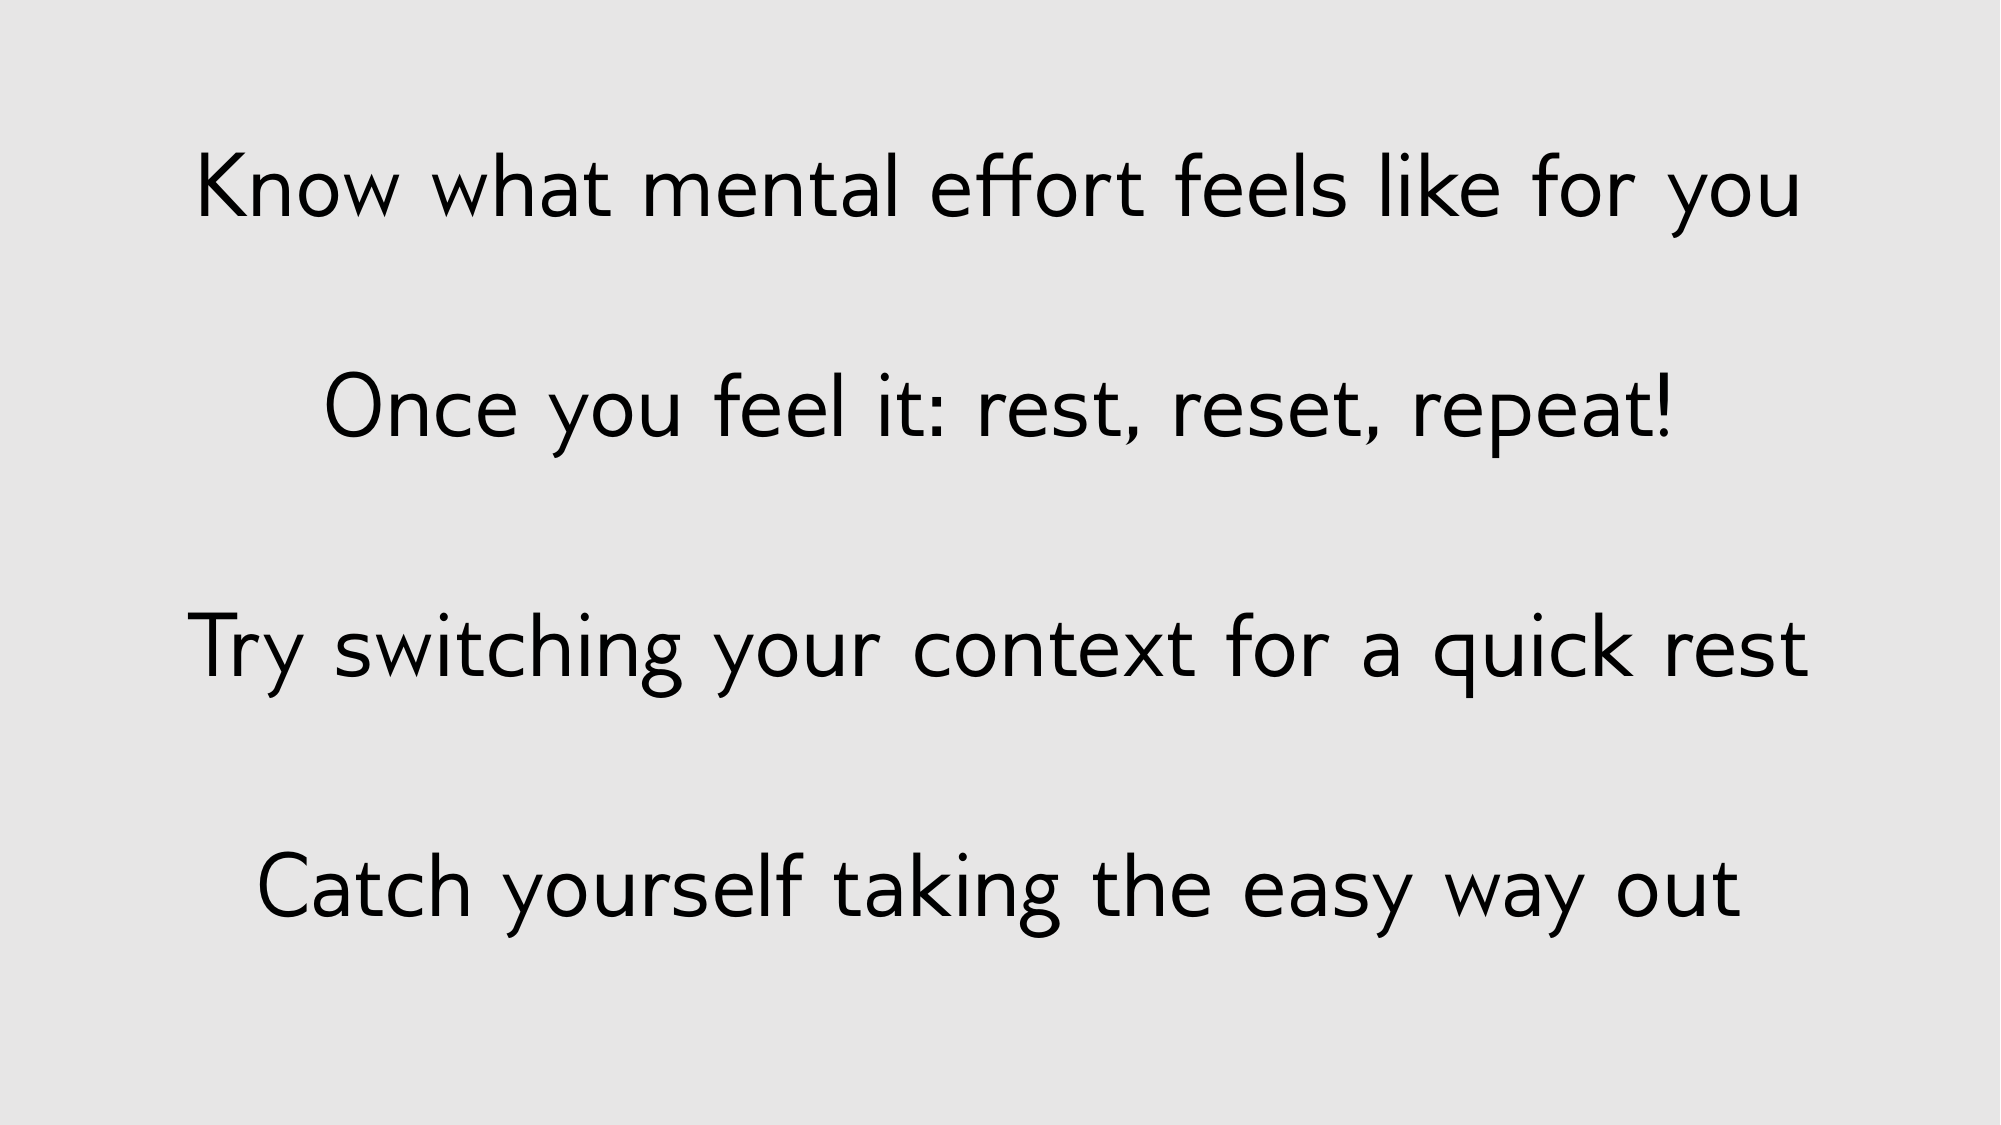

Know what mental effort feels like for you

Once you feel it: rest, reset, repeat!

Try switching your context for a quick rest

Catch yourself taking the easy way out